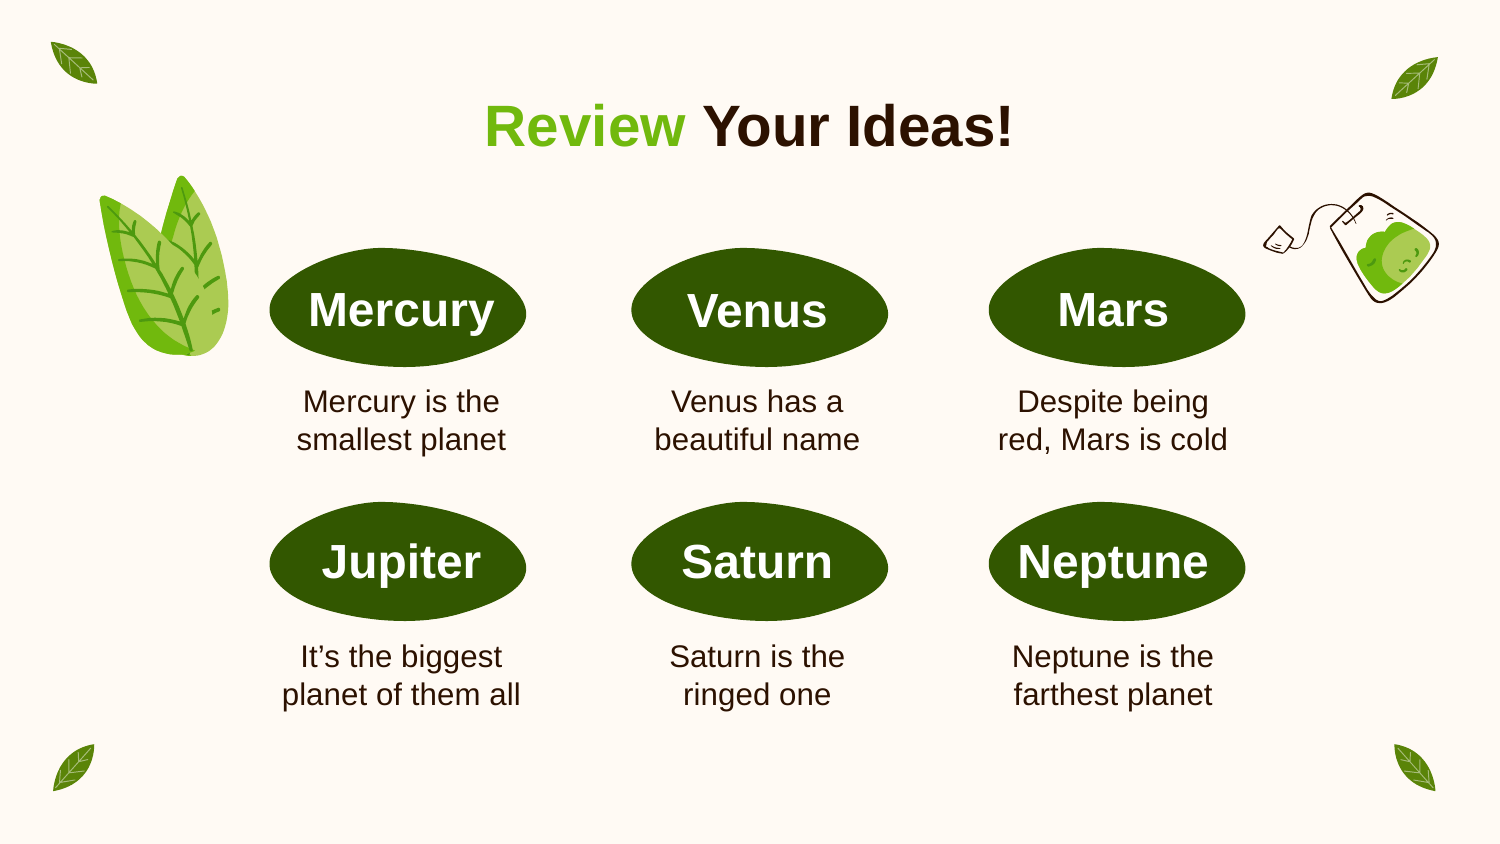

# Review Your Ideas!

Mercury
Mars
Venus
Mercury is the smallest planet
Venus has a
beautiful name
Despite being red, Mars is cold

Jupiter
Saturn
Neptune
It’s the biggest planet of them all
Saturn is the ringed one

Neptune is the farthest planet